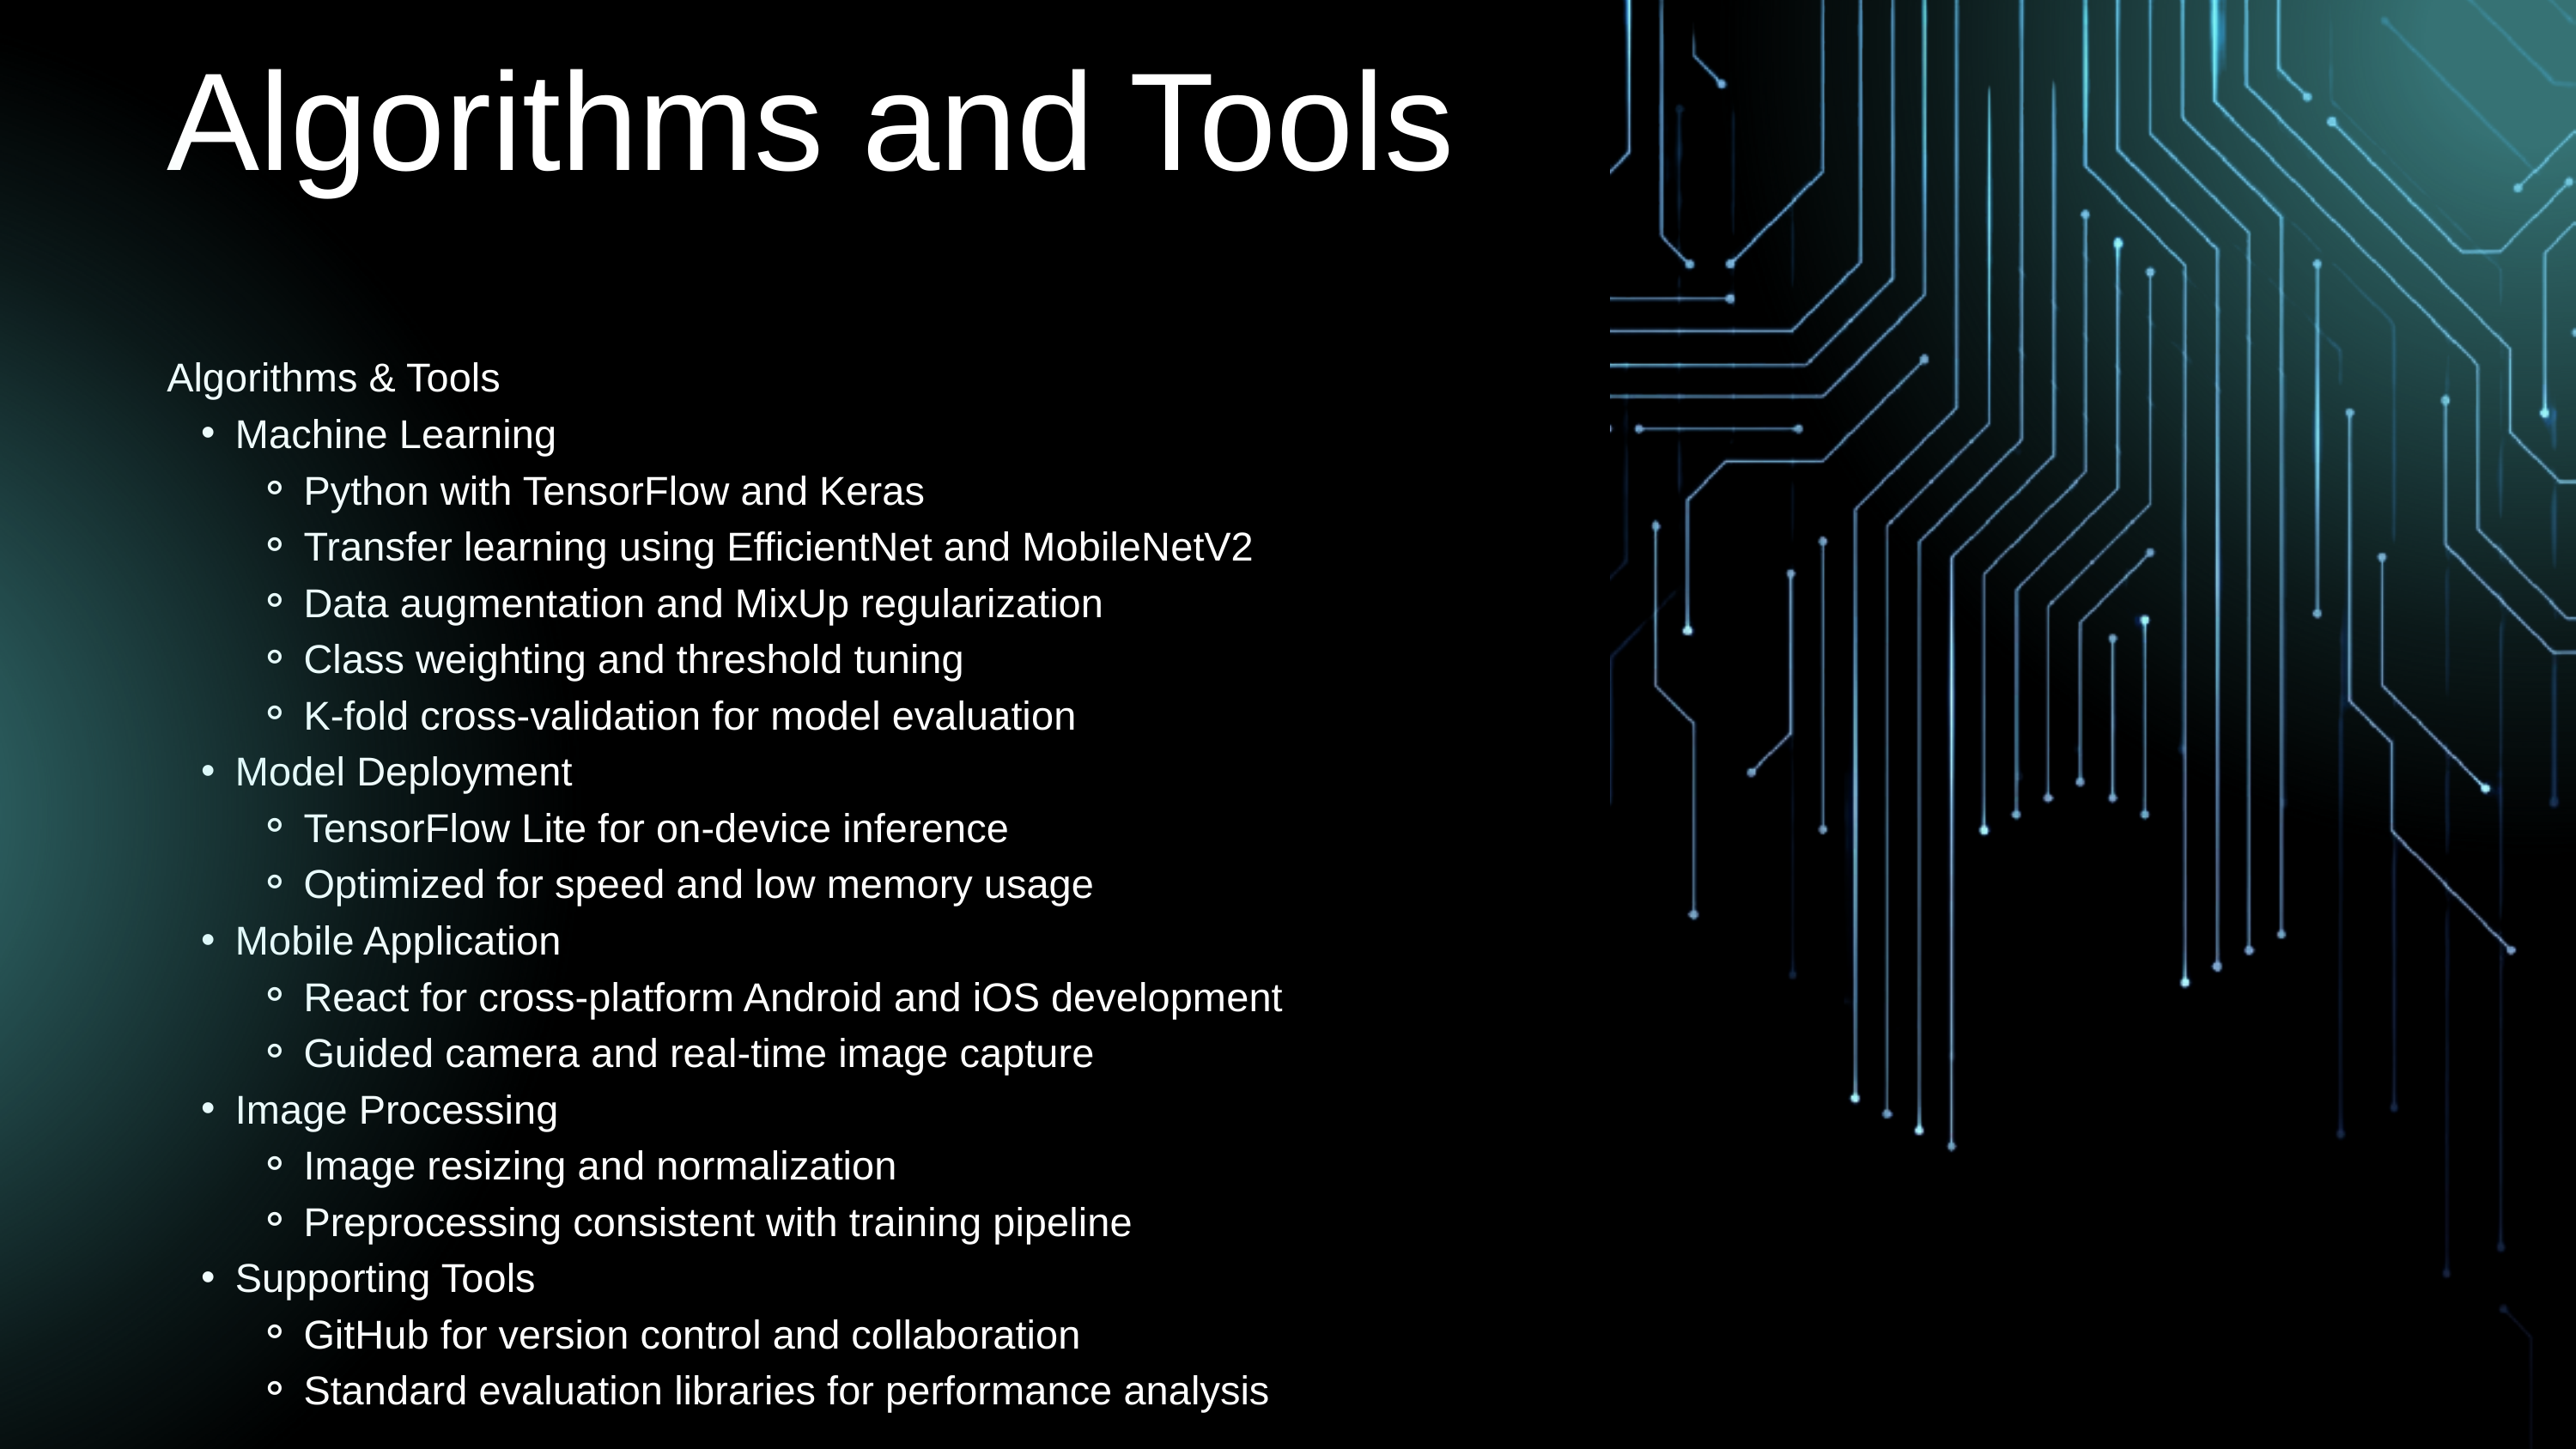

Algorithms and Tools

Algorithms & Tools
Machine Learning
Python with TensorFlow and Keras
Transfer learning using EfficientNet and MobileNetV2
Data augmentation and MixUp regularization
Class weighting and threshold tuning
K-fold cross-validation for model evaluation
Model Deployment
TensorFlow Lite for on-device inference
Optimized for speed and low memory usage
Mobile Application
React for cross-platform Android and iOS development
Guided camera and real-time image capture
Image Processing
Image resizing and normalization
Preprocessing consistent with training pipeline
Supporting Tools
GitHub for version control and collaboration
Standard evaluation libraries for performance analysis